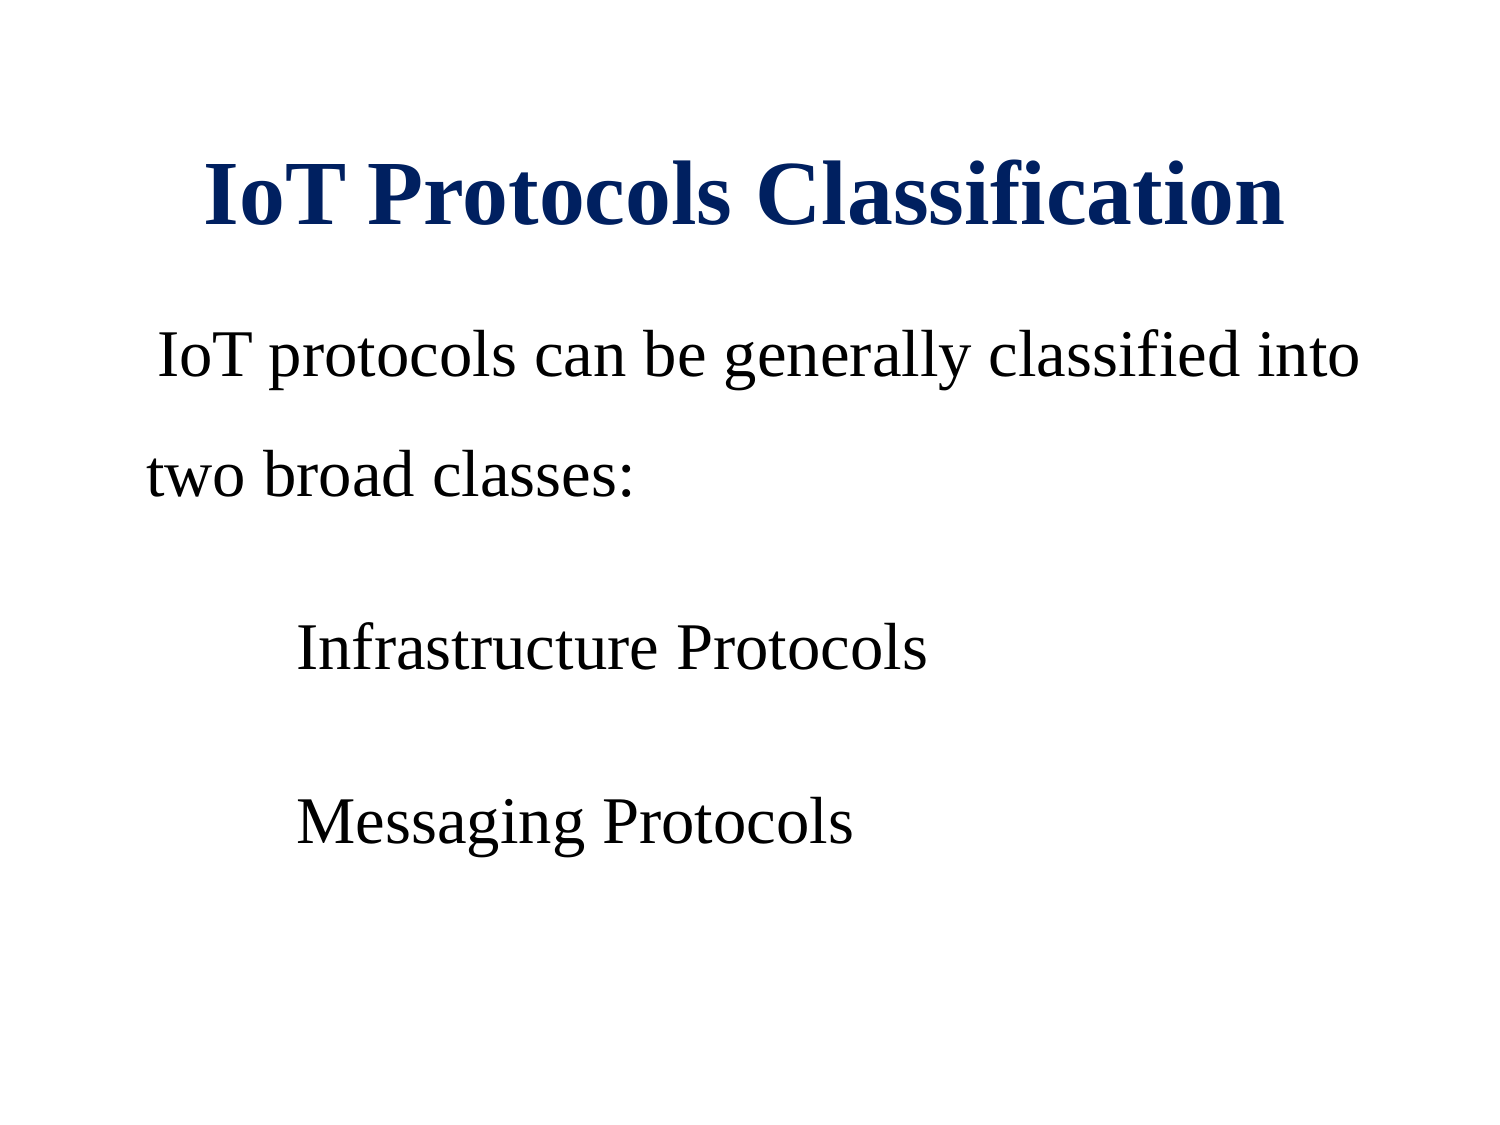

# IoT Protocols Classification
    IoT protocols can be generally classified into two broad classes:
		Infrastructure Protocols
		Messaging Protocols